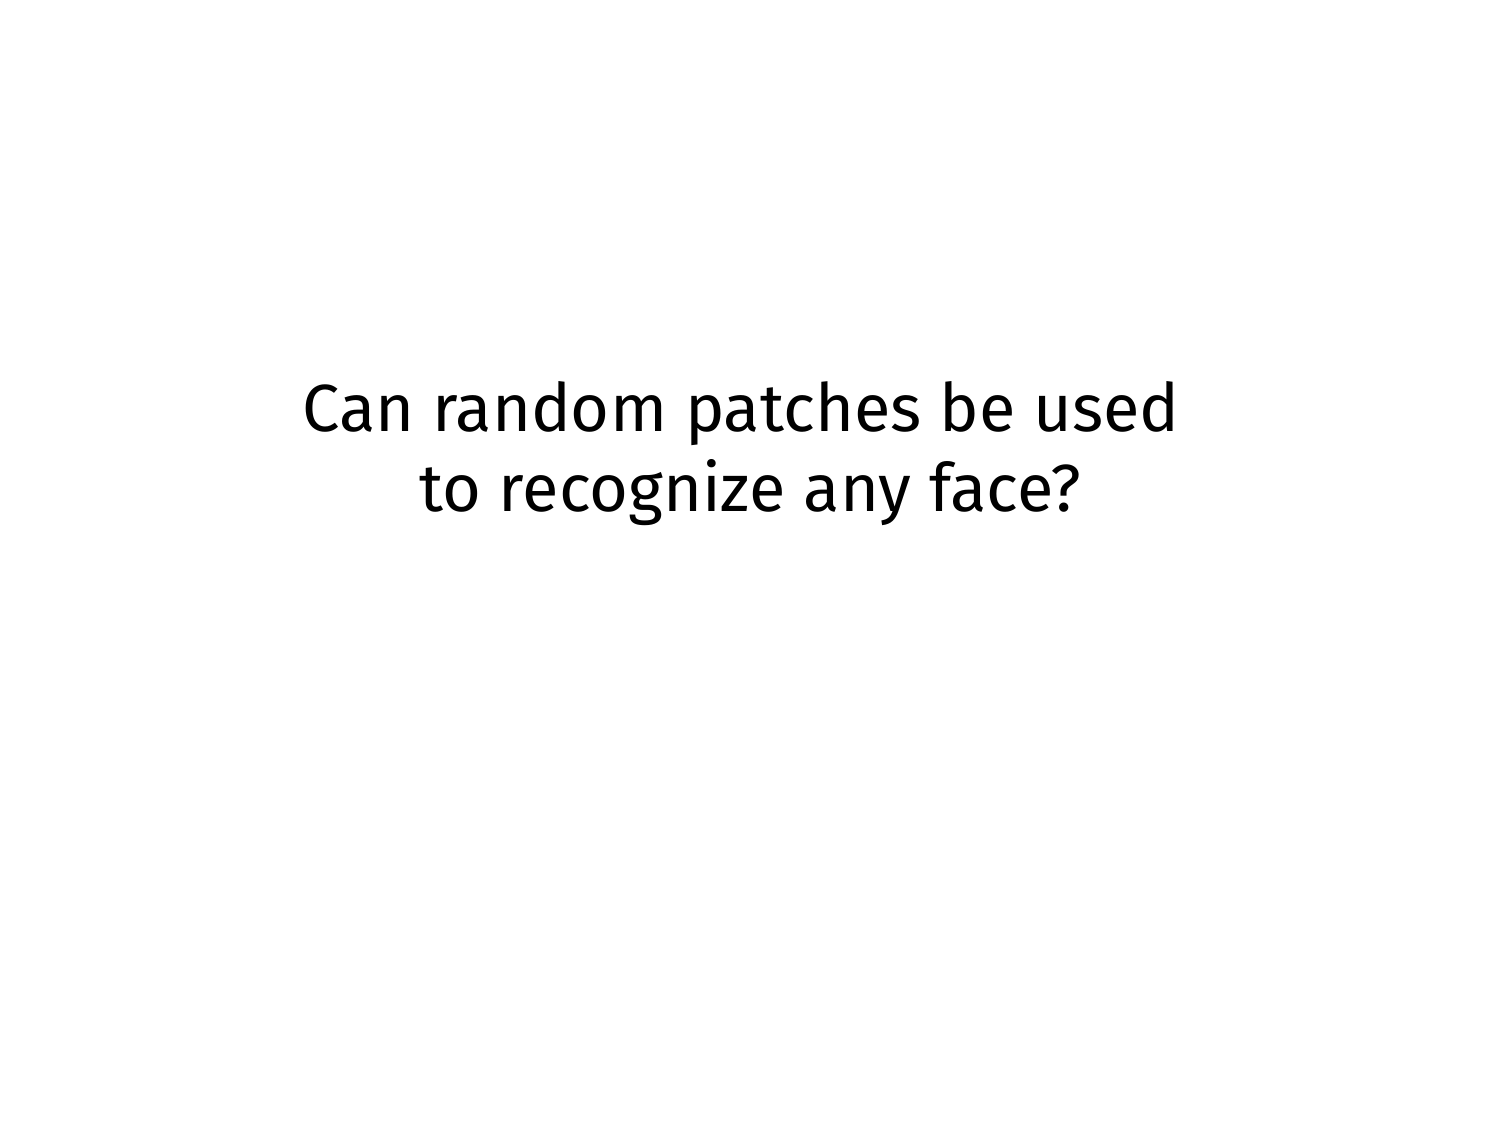

Can random patches be used
to recognize any face?